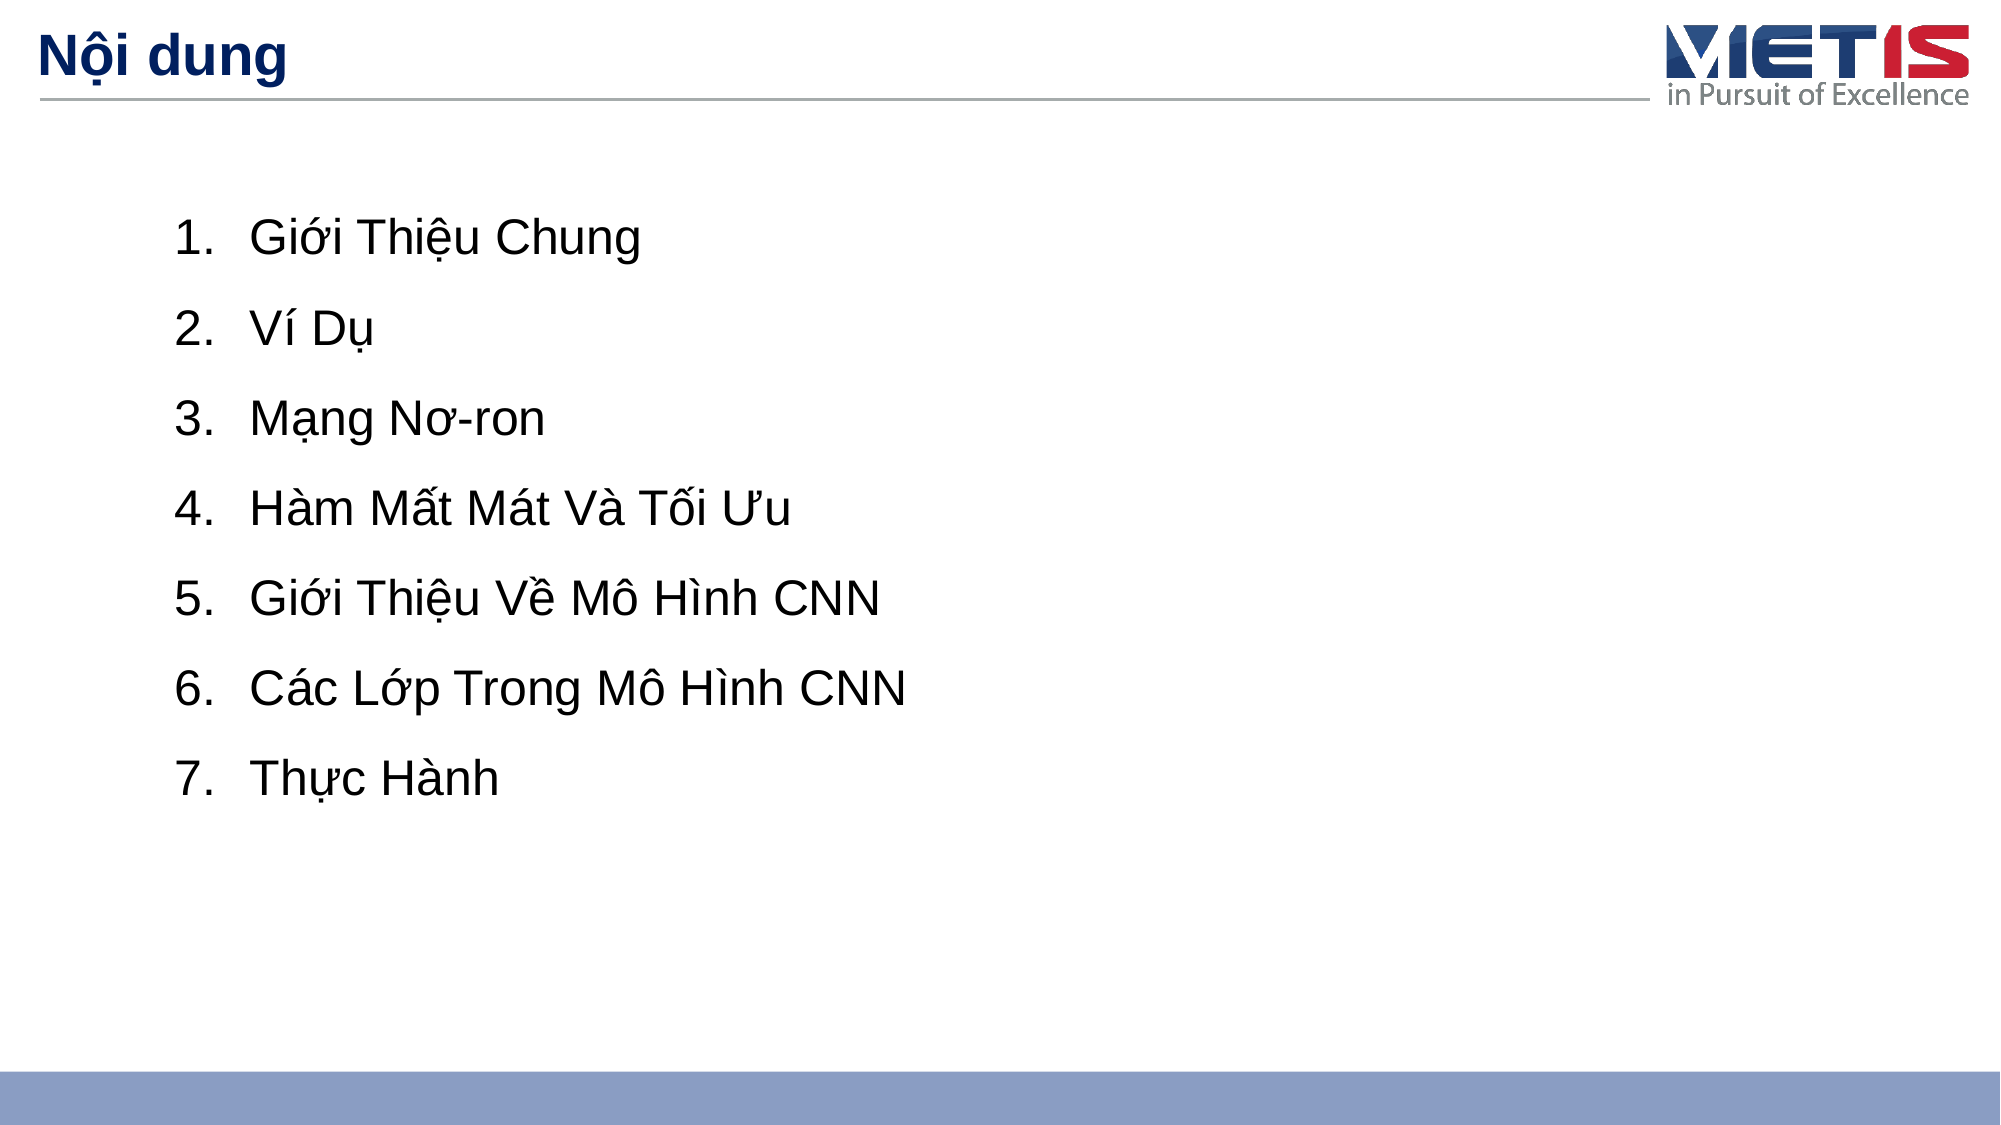

# Nội dung
Giới Thiệu Chung
Ví Dụ
Mạng Nơ-ron
Hàm Mất Mát Và Tối Ưu
Giới Thiệu Về Mô Hình CNN
Các Lớp Trong Mô Hình CNN
Thực Hành